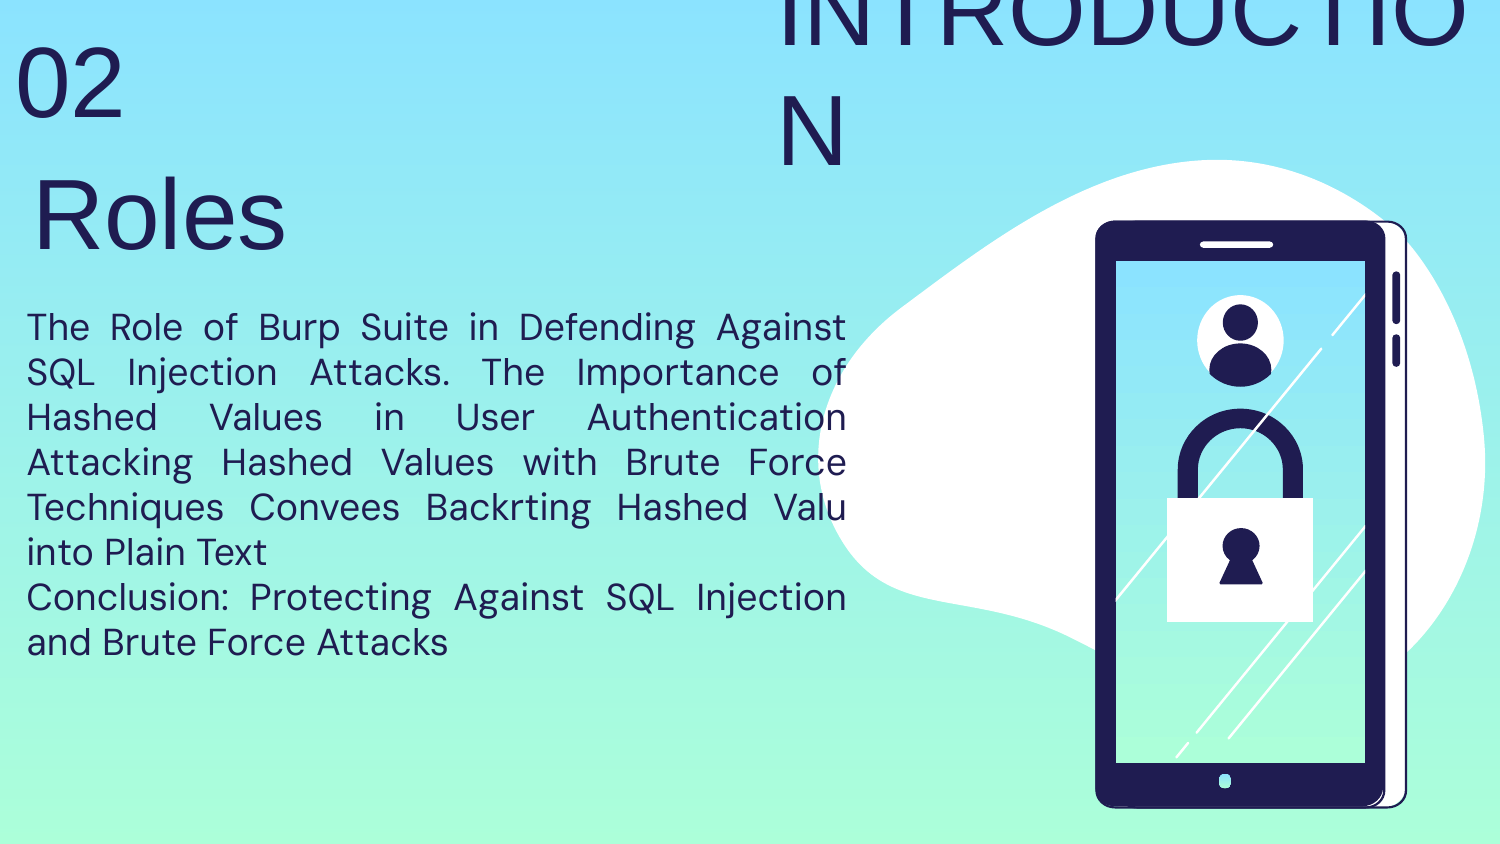

# INTRODUCTION
02
Roles

The Role of Burp Suite in Defending Against SQL Injection Attacks. The Importance of Hashed Values in User Authentication Attacking Hashed Values with Brute Force Techniques Convees Backrting Hashed Valu into Plain Text
Conclusion: Protecting Against SQL Injection and Brute Force Attacks